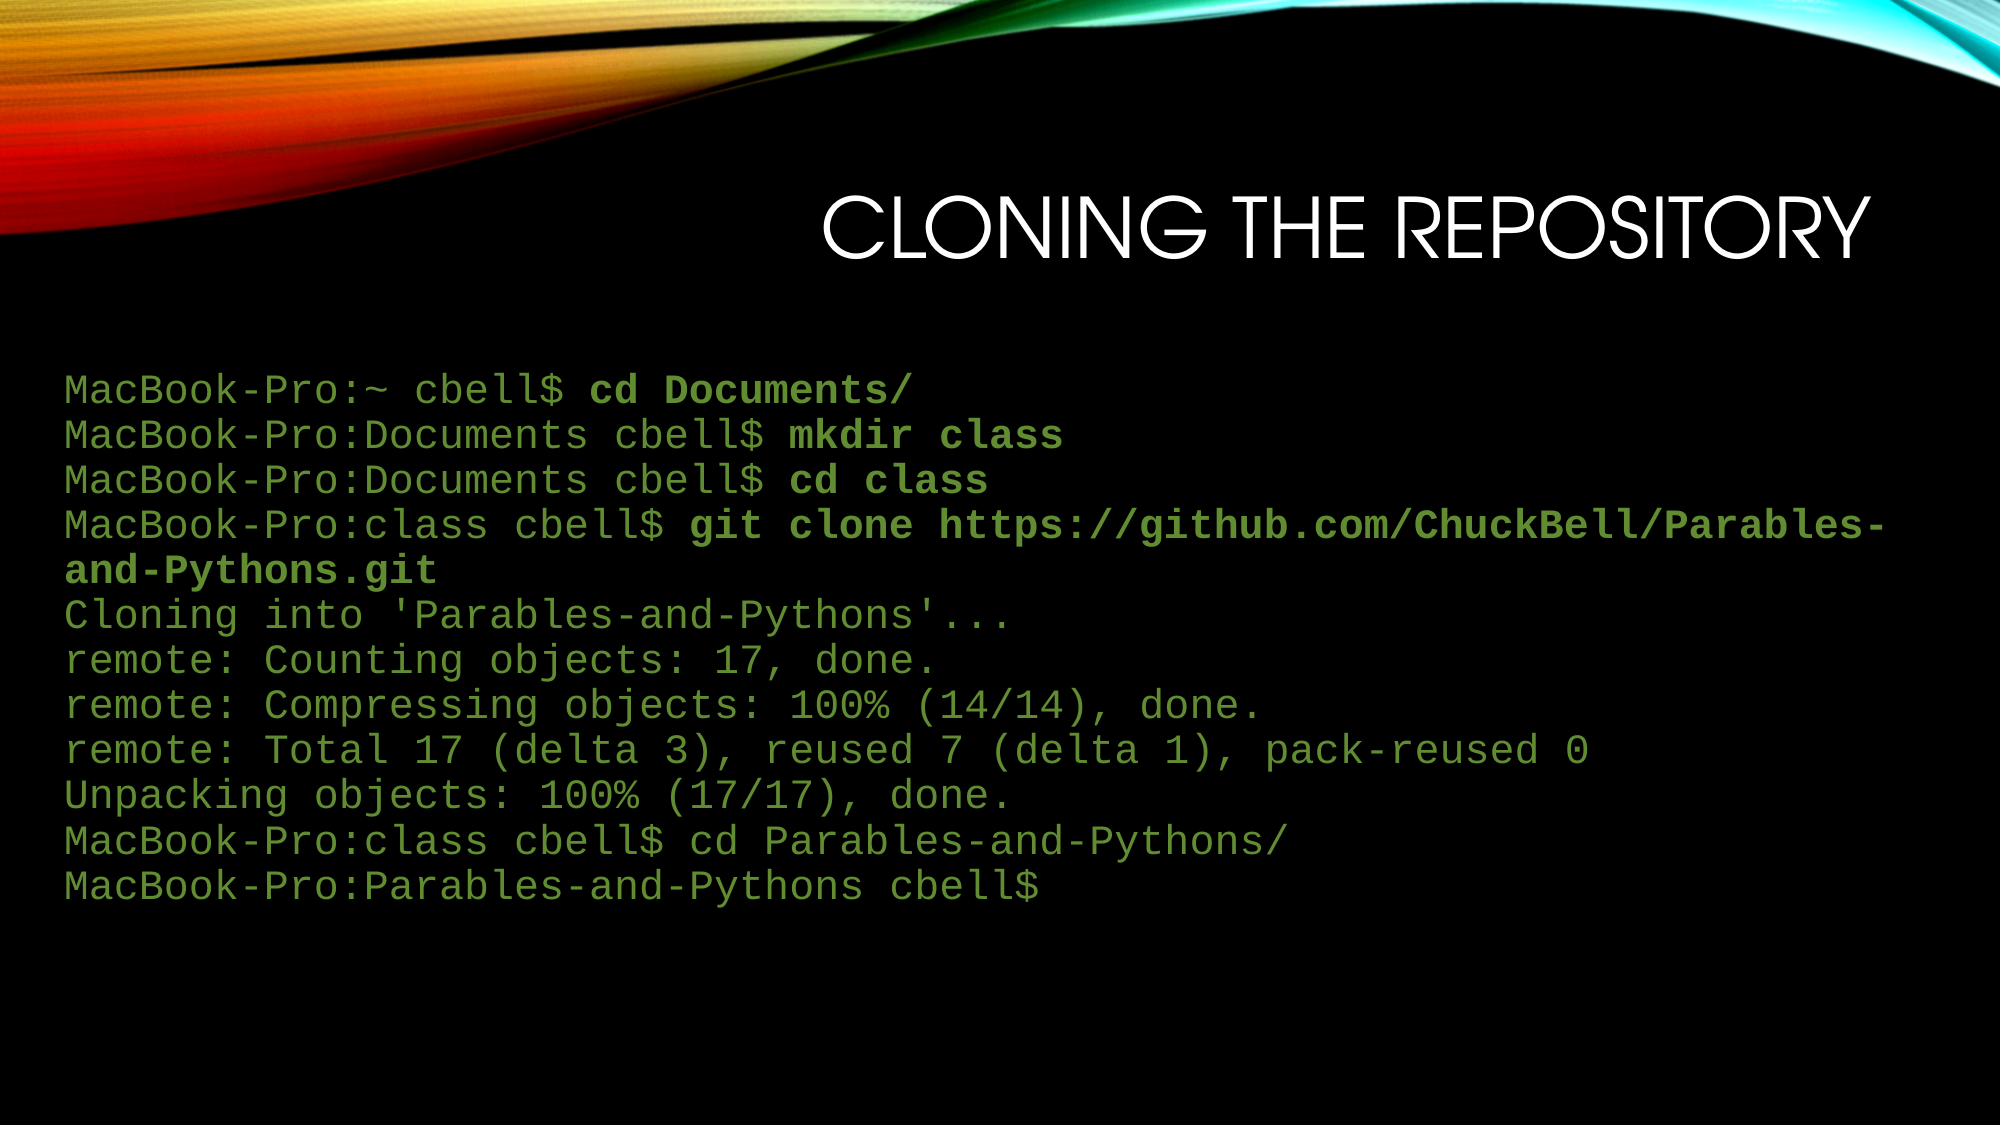

# Cloning the repository
MacBook-Pro:~ cbell$ cd Documents/
MacBook-Pro:Documents cbell$ mkdir class
MacBook-Pro:Documents cbell$ cd class
MacBook-Pro:class cbell$ git clone https://github.com/ChuckBell/Parables-and-Pythons.git
Cloning into 'Parables-and-Pythons'...
remote: Counting objects: 17, done.
remote: Compressing objects: 100% (14/14), done.
remote: Total 17 (delta 3), reused 7 (delta 1), pack-reused 0
Unpacking objects: 100% (17/17), done.
MacBook-Pro:class cbell$ cd Parables-and-Pythons/
MacBook-Pro:Parables-and-Pythons cbell$